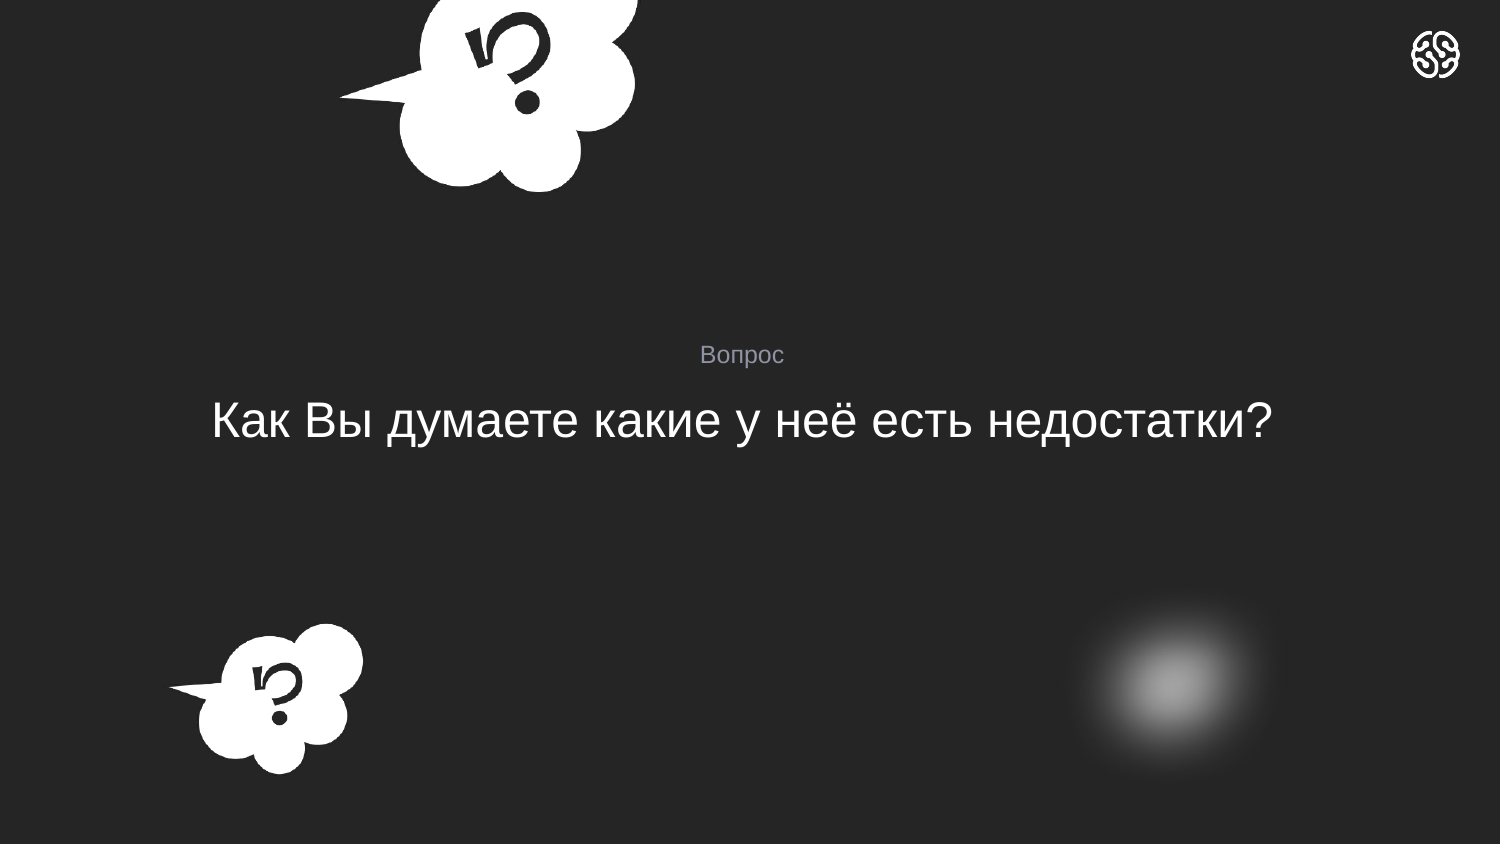

Вопрос
# Как Вы думаете какие у неё есть недостатки?